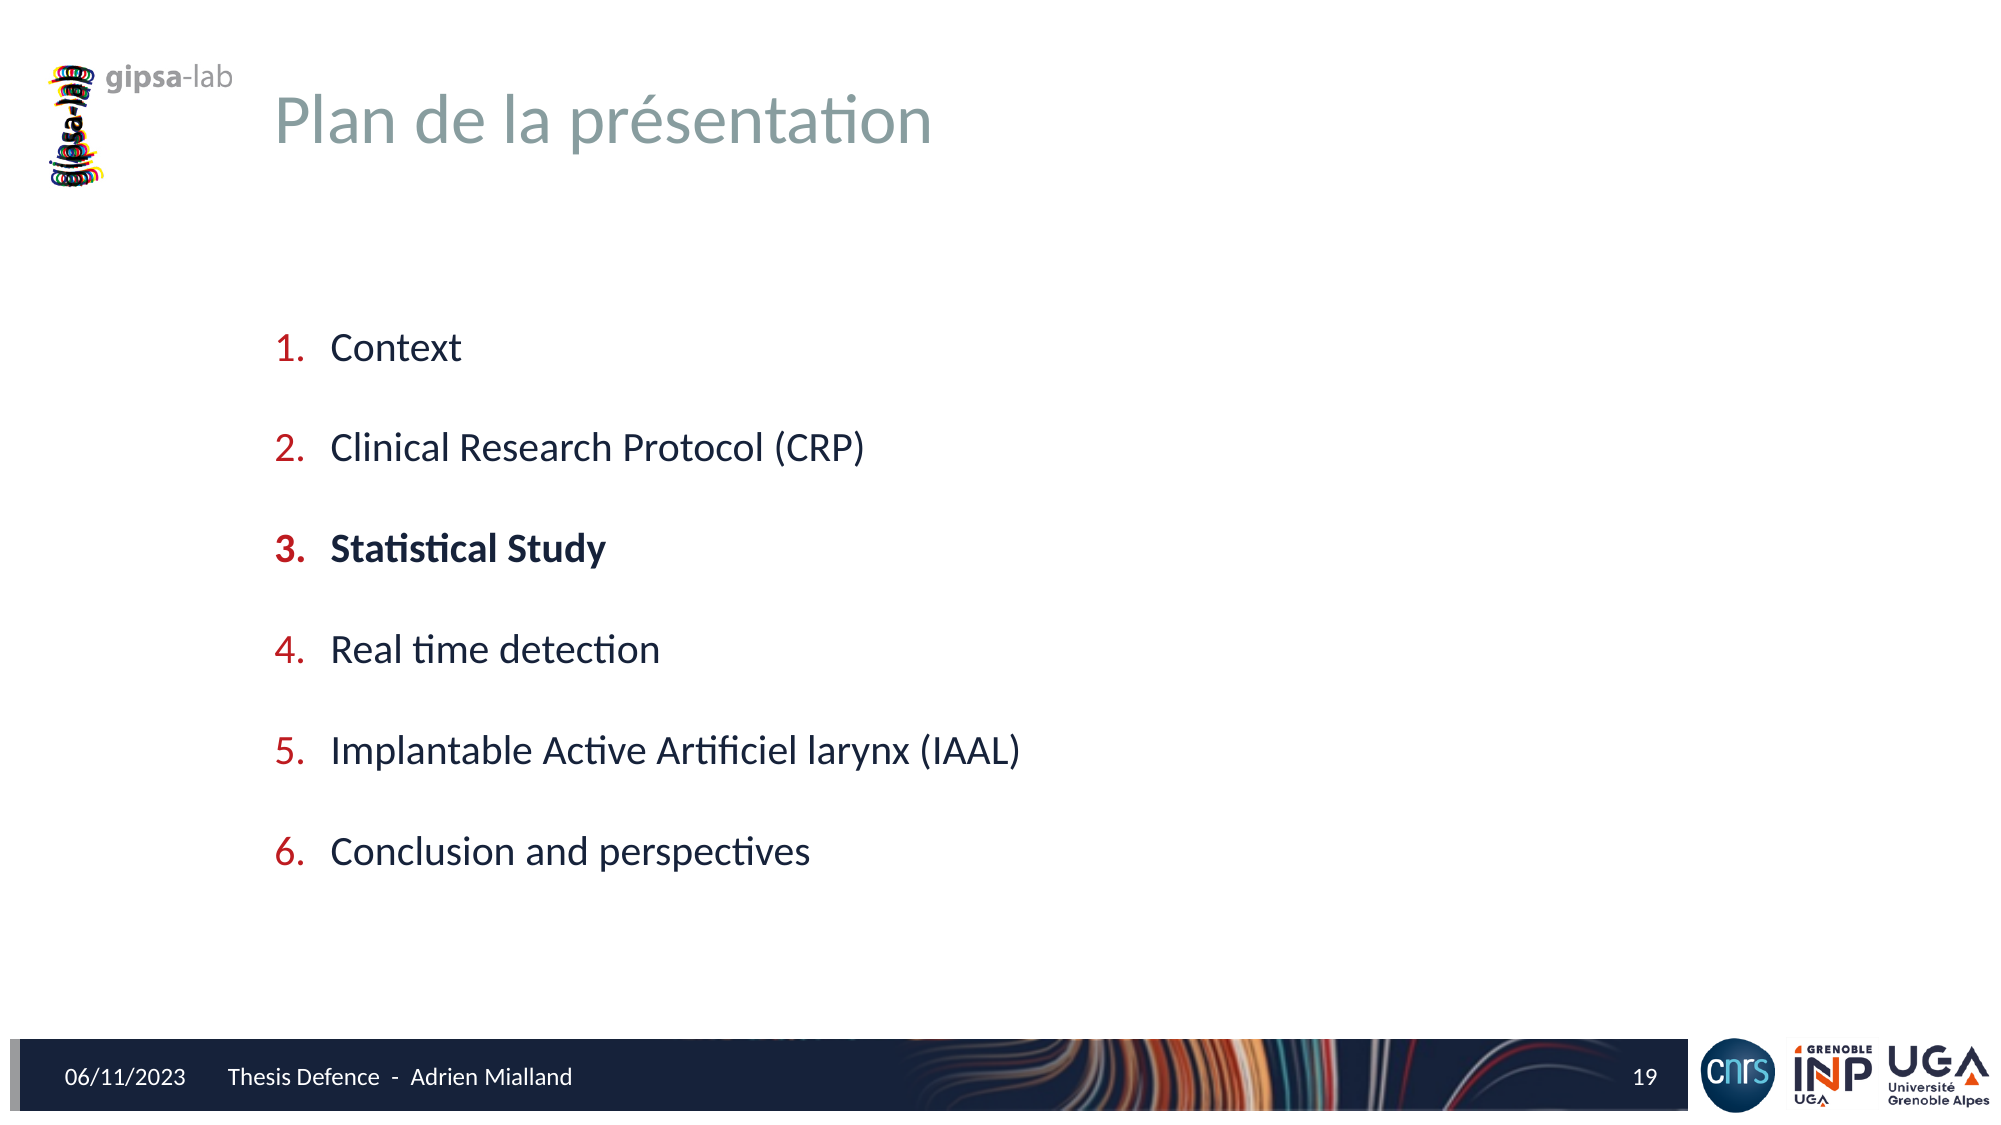

# Plan de la présentation
Context
Clinical Research Protocol (CRP)
Statistical Study
Real time detection
Implantable Active Artificiel larynx (IAAL)
Conclusion and perspectives
06/11/2023
19
Thesis Defence  -  Adrien Mialland